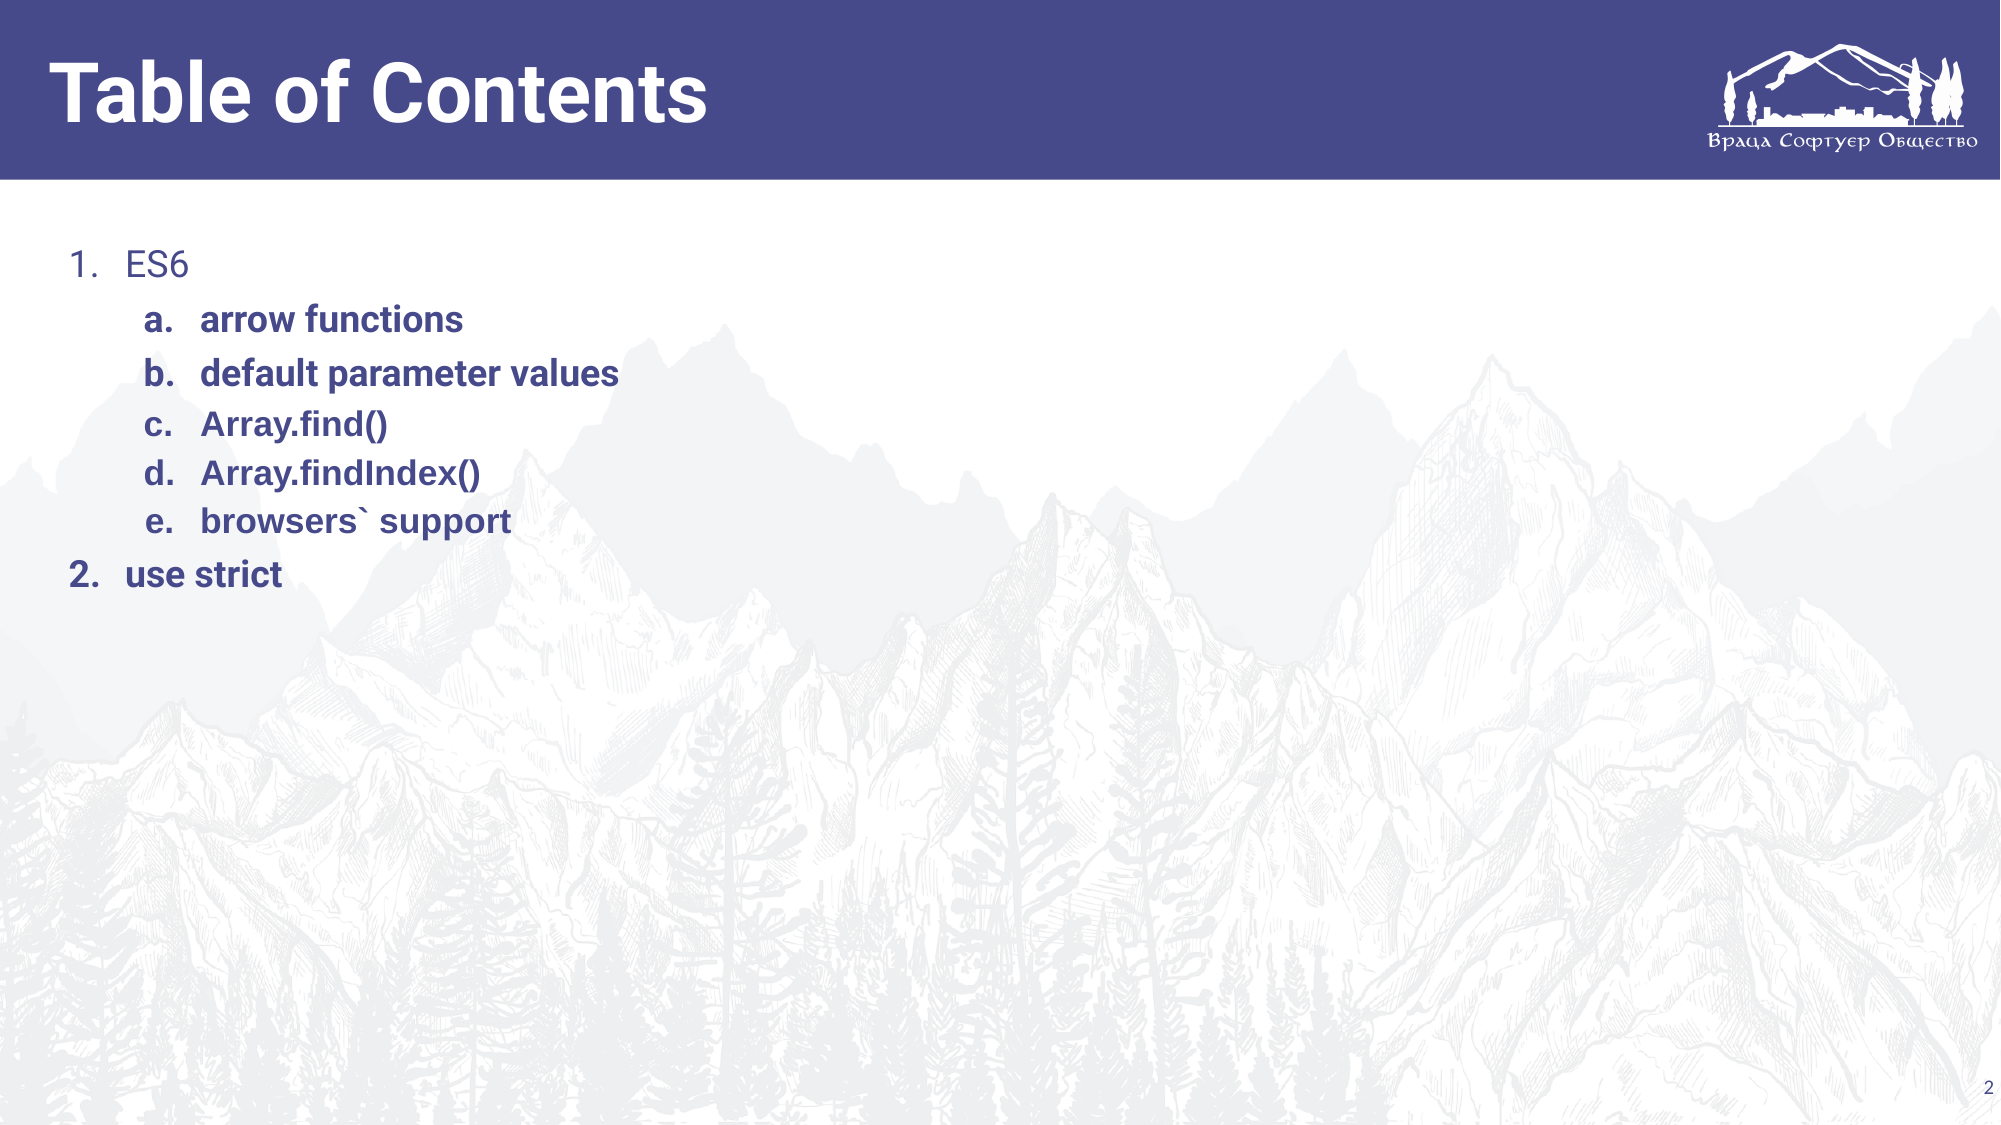

# Table of Contents
ES6
arrow functions
default parameter values
Array.find()
Array.findIndex()
browsers` support
use strict
2